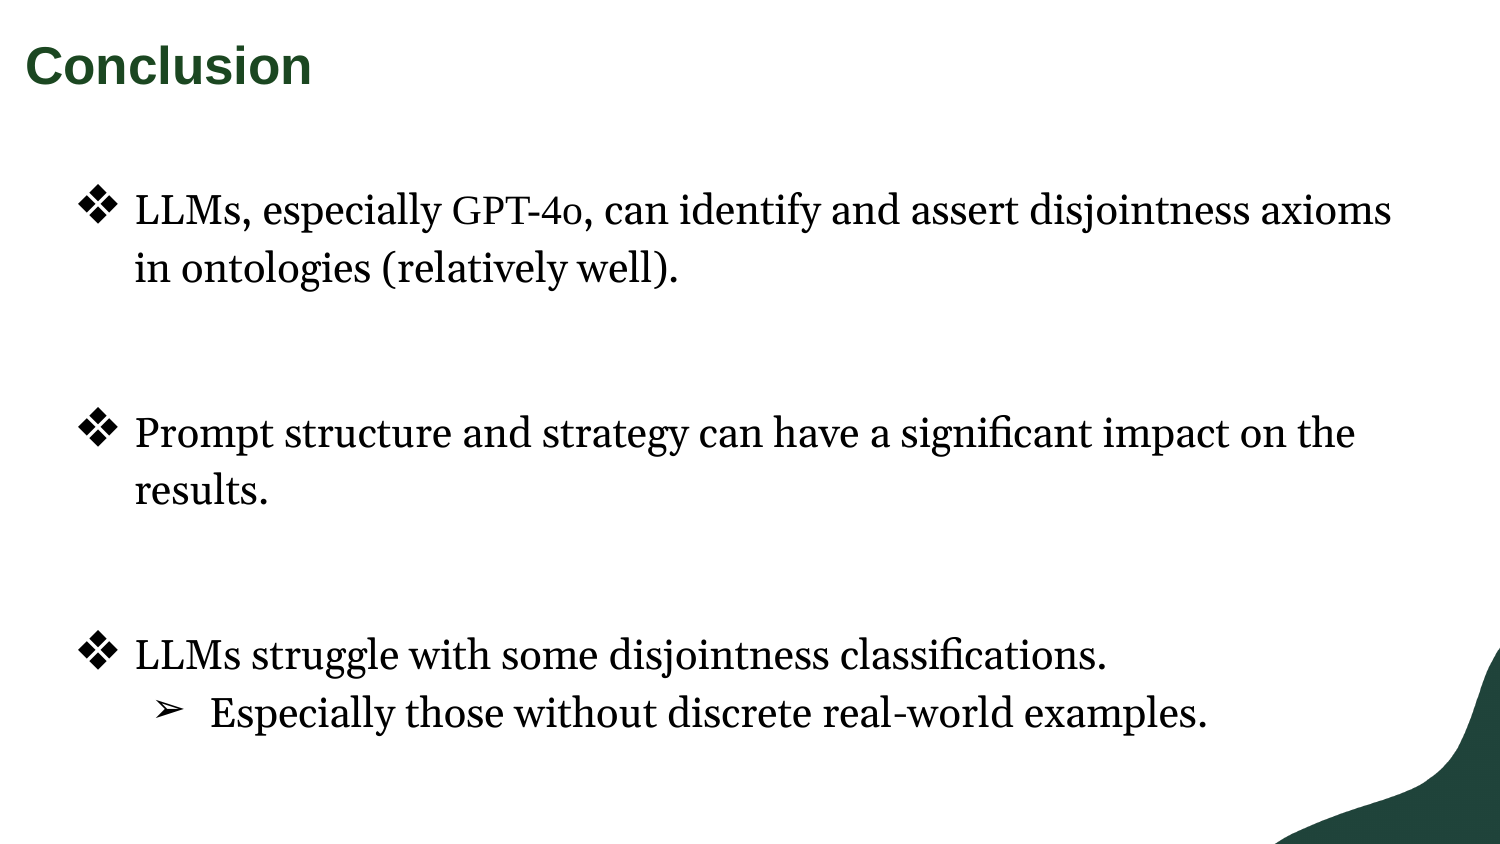

# Conclusion
LLMs, especially GPT-4o, can identify and assert disjointness axioms in ontologies (relatively well).

Prompt structure and strategy can have a significant impact on the results.

LLMs struggle with some disjointness classifications.
Especially those without discrete real-world examples.